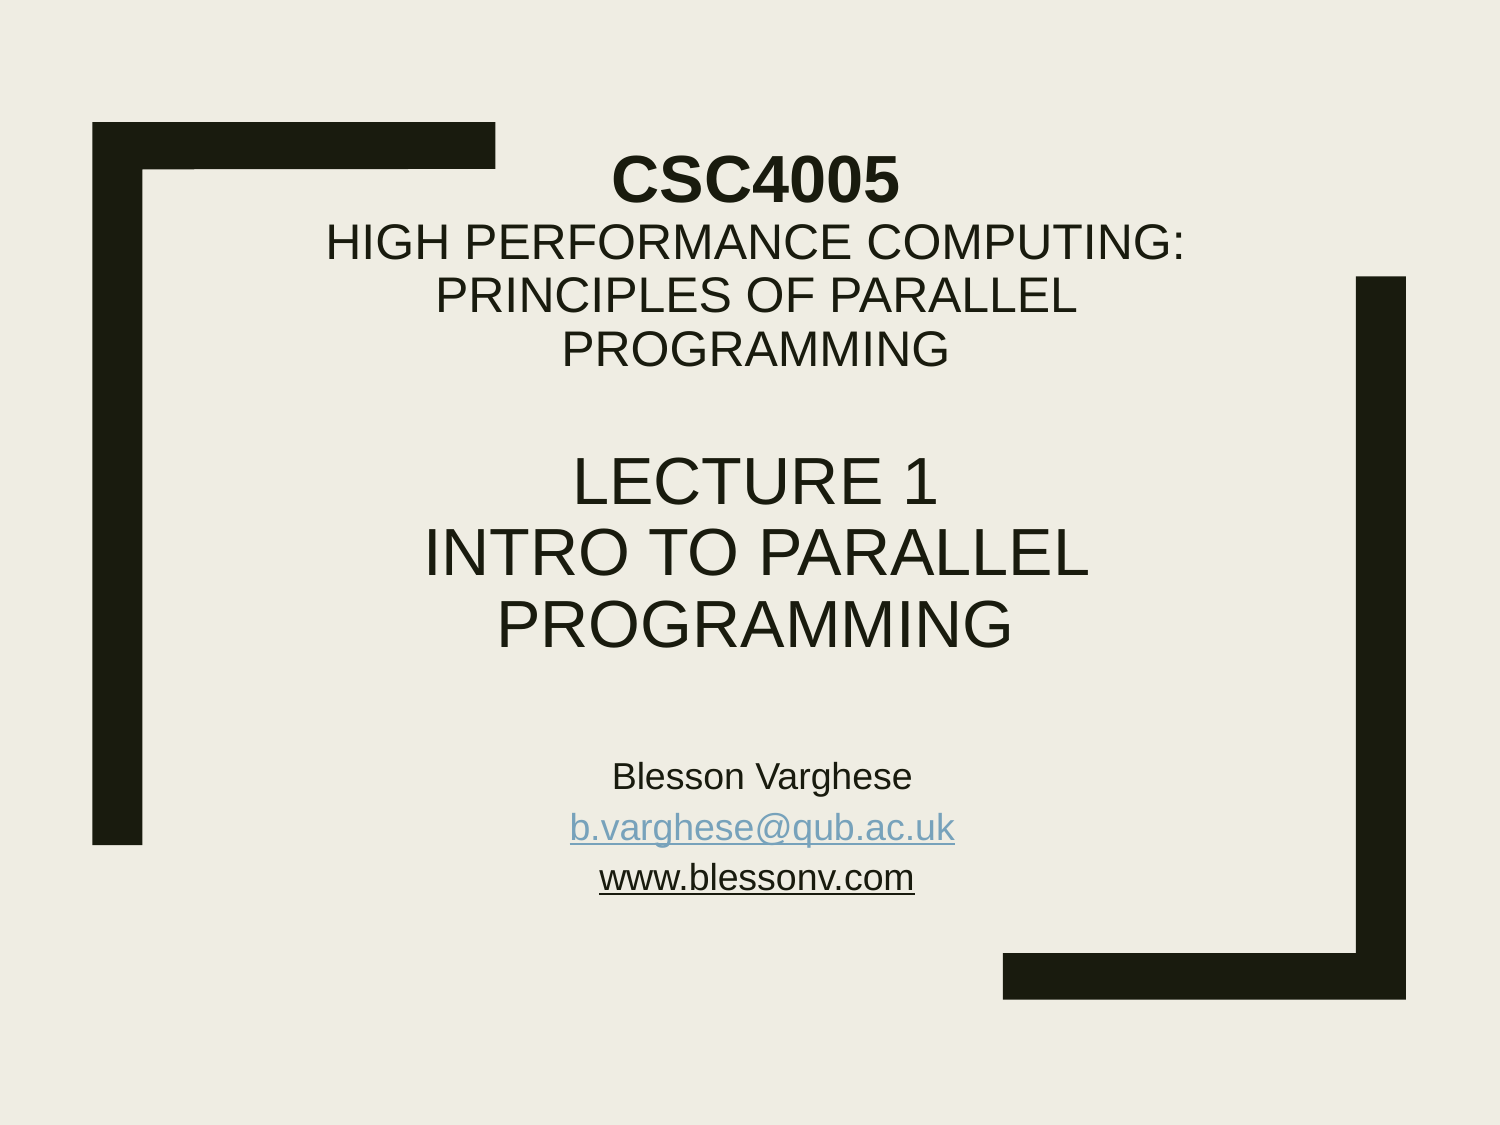

# CSC4005 High Performance Computing: Principles Of Parallel Programming Lecture 1 INTRO TO PARALLEL PROGRAMMING
Blesson Varghese
b.varghese@qub.ac.uk
www.blessonv.com